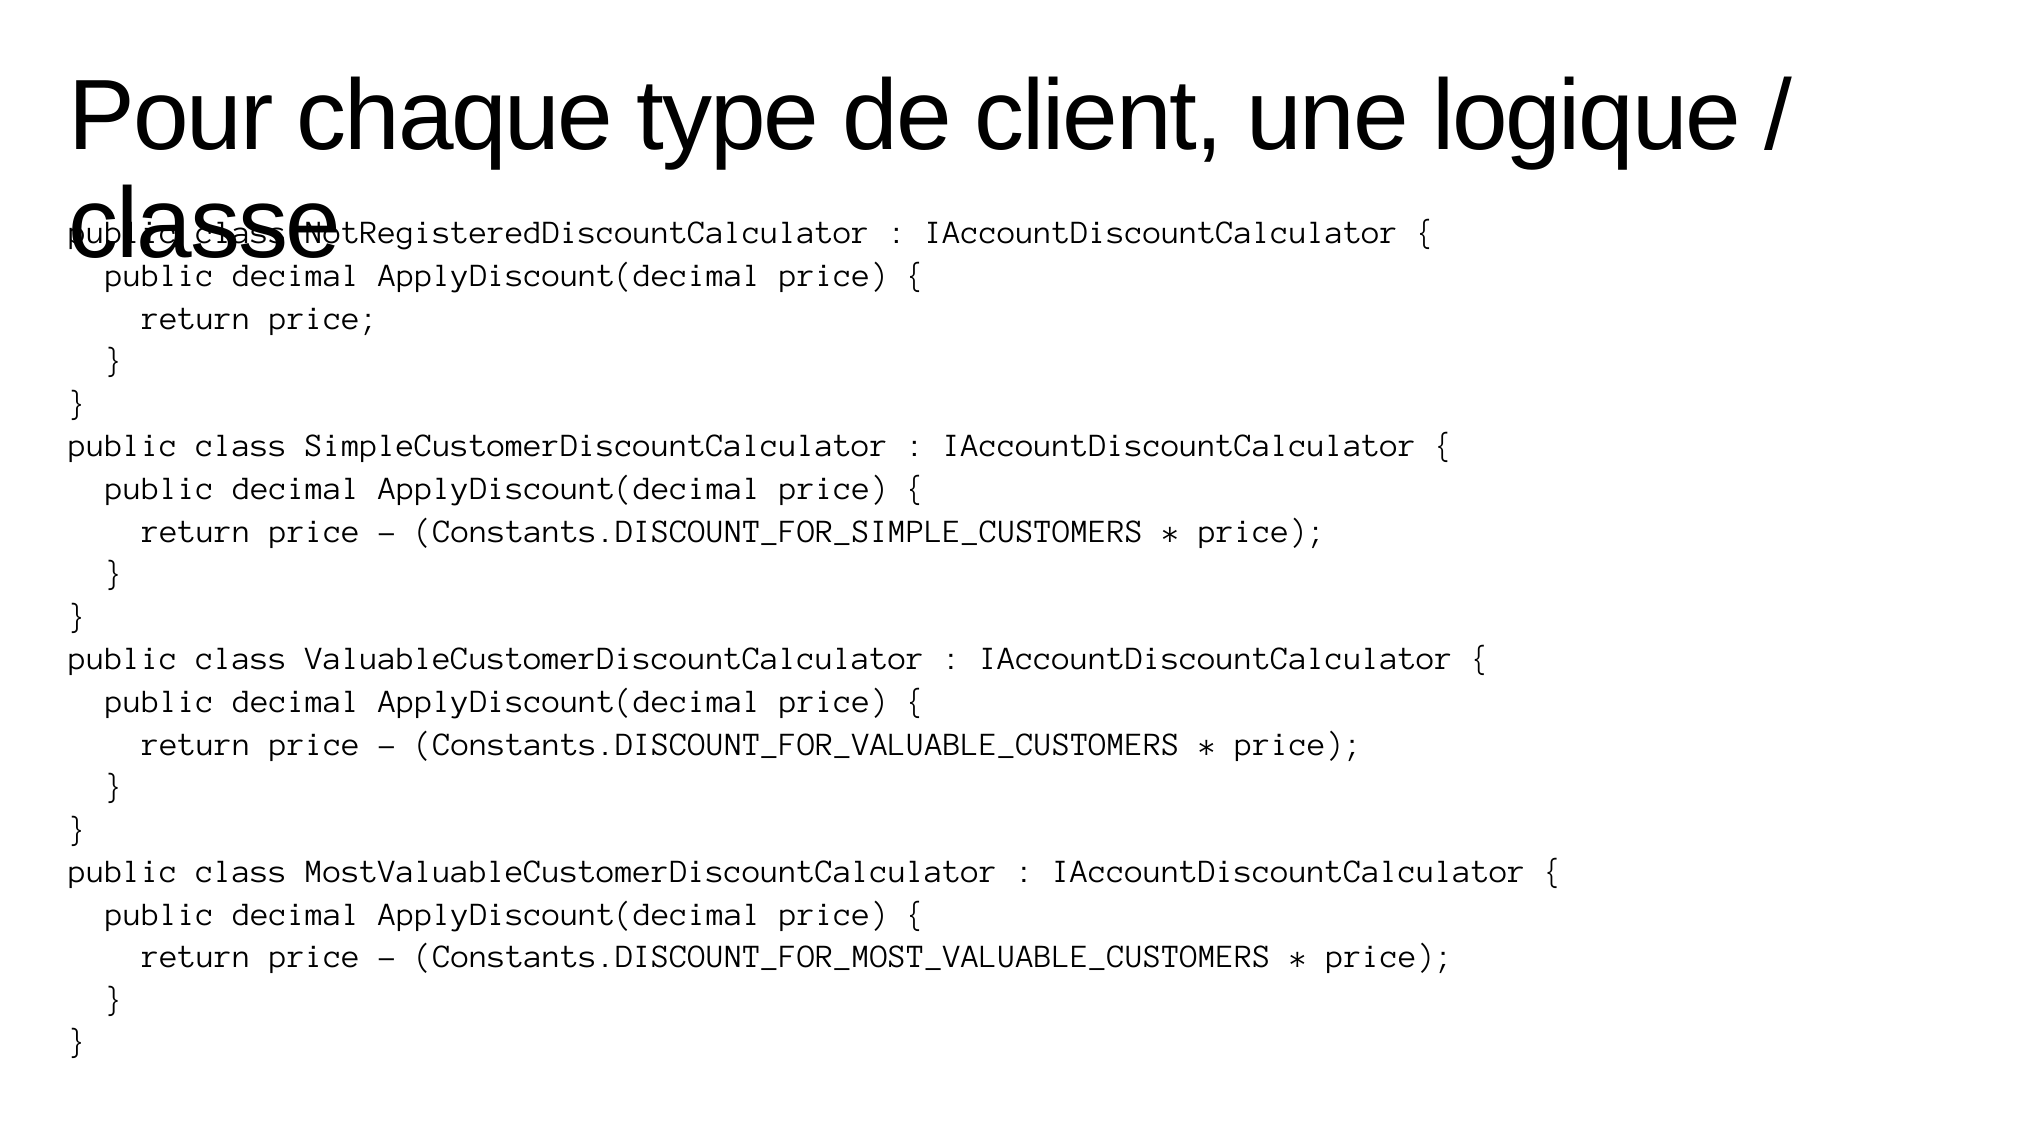

# Pour chaque type de client, une logique / classe
public class NotRegisteredDiscountCalculator : IAccountDiscountCalculator {
  public decimal ApplyDiscount(decimal price) {
    return price;
  }
}
public class SimpleCustomerDiscountCalculator : IAccountDiscountCalculator {
  public decimal ApplyDiscount(decimal price) {
    return price - (Constants.DISCOUNT_FOR_SIMPLE_CUSTOMERS * price);
  }
}
public class ValuableCustomerDiscountCalculator : IAccountDiscountCalculator {
  public decimal ApplyDiscount(decimal price) {
    return price - (Constants.DISCOUNT_FOR_VALUABLE_CUSTOMERS * price);
  }
}
public class MostValuableCustomerDiscountCalculator : IAccountDiscountCalculator {
  public decimal ApplyDiscount(decimal price) {
    return price - (Constants.DISCOUNT_FOR_MOST_VALUABLE_CUSTOMERS * price);
  }
}